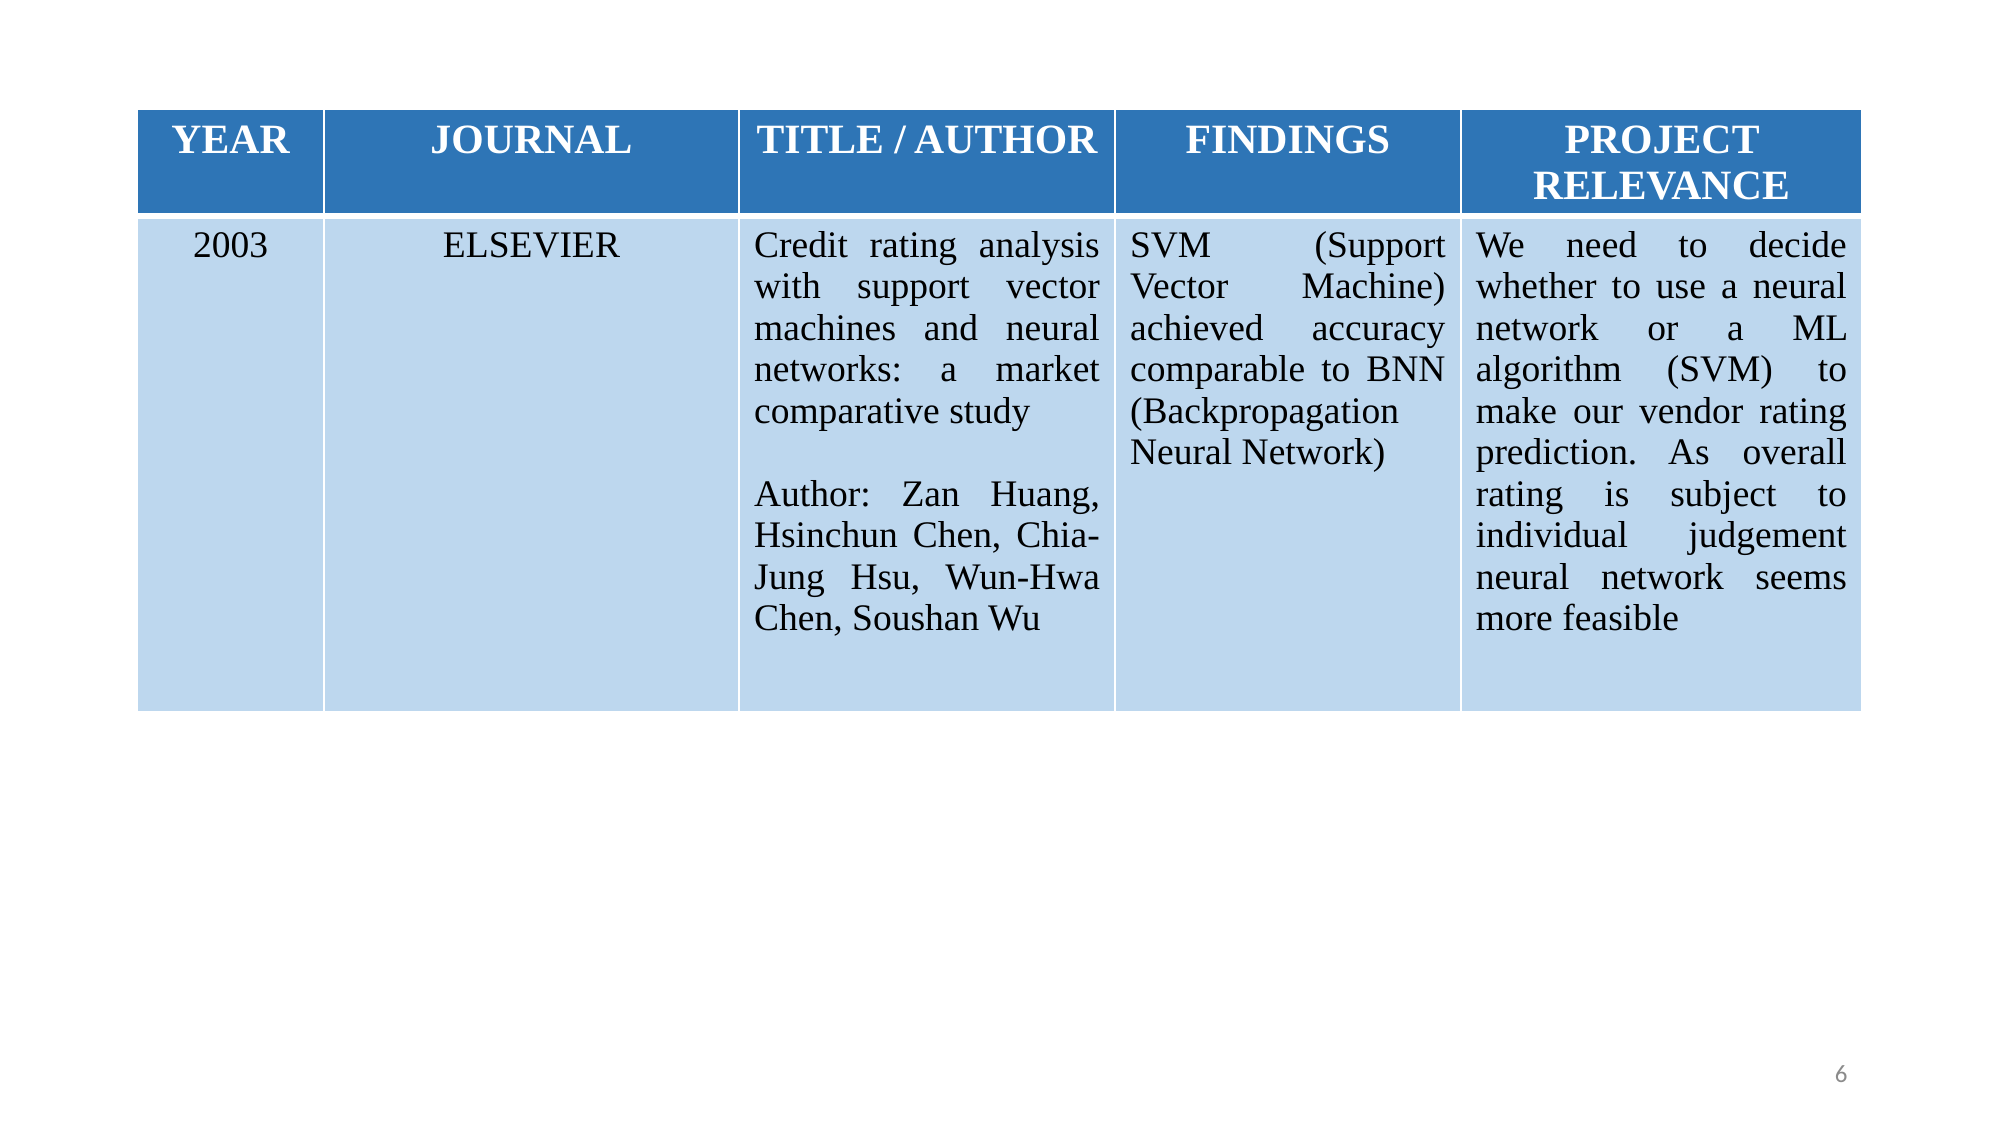

| YEAR | JOURNAL | TITLE / AUTHOR | FINDINGS | PROJECT RELEVANCE |
| --- | --- | --- | --- | --- |
| 2003 | ELSEVIER | Credit rating analysis with support vector machines and neural networks: a market comparative study Author: Zan Huang, Hsinchun Chen, Chia-Jung Hsu, Wun-Hwa Chen, Soushan Wu | SVM (Support Vector Machine) achieved accuracy comparable to BNN (Backpropagation Neural Network) | We need to decide whether to use a neural network or a ML algorithm (SVM) to make our vendor rating prediction. As overall rating is subject to individual judgement neural network seems more feasible |
6